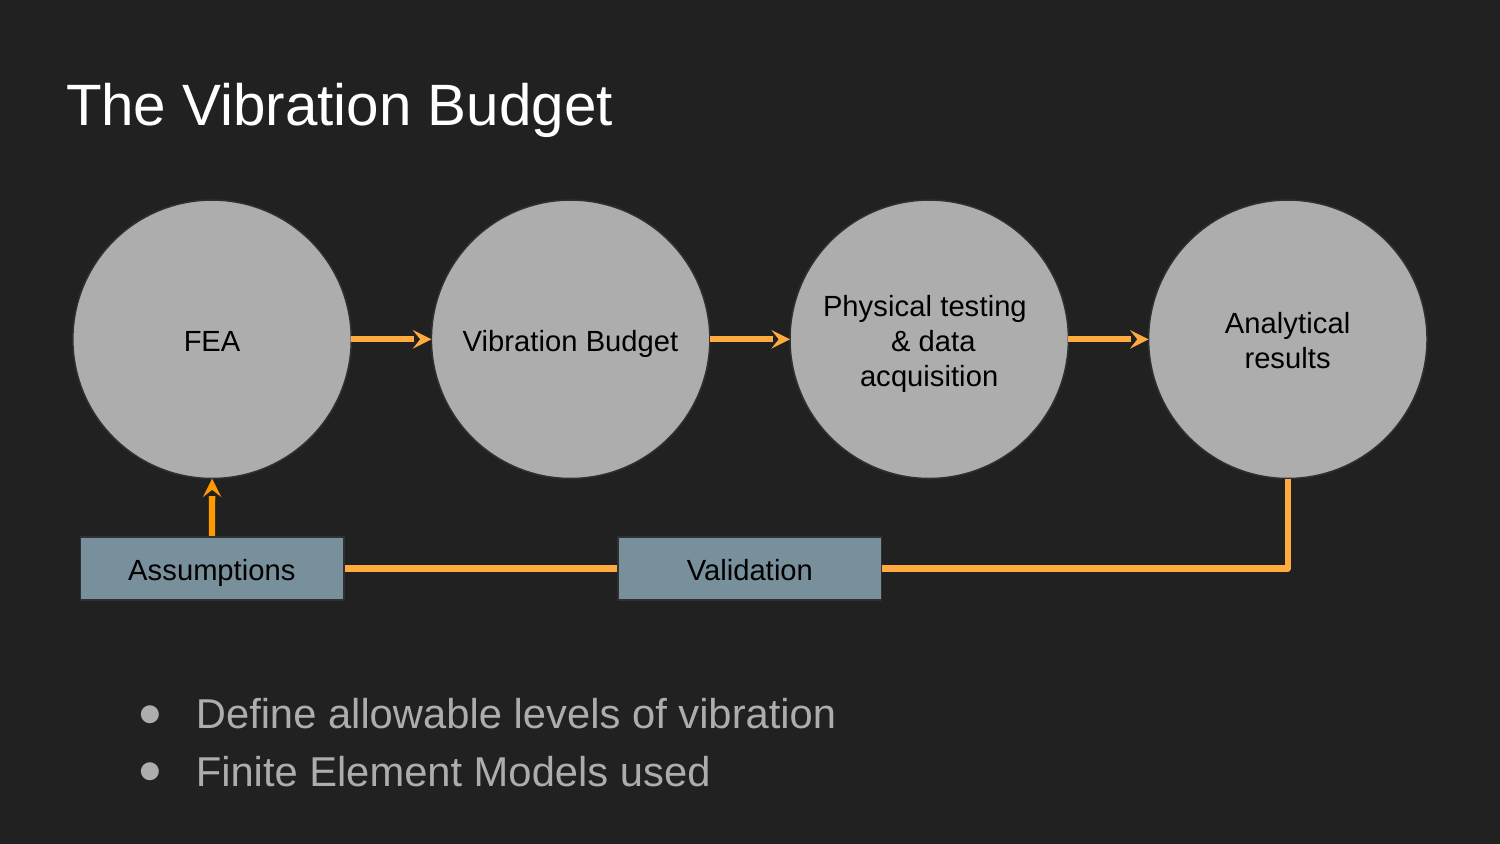

# The Vibration Budget

FEA

Vibration Budget

Physical testing
 & data acquisition

Analytical results
Assumptions
Validation
Define allowable levels of vibration
Finite Element Models used